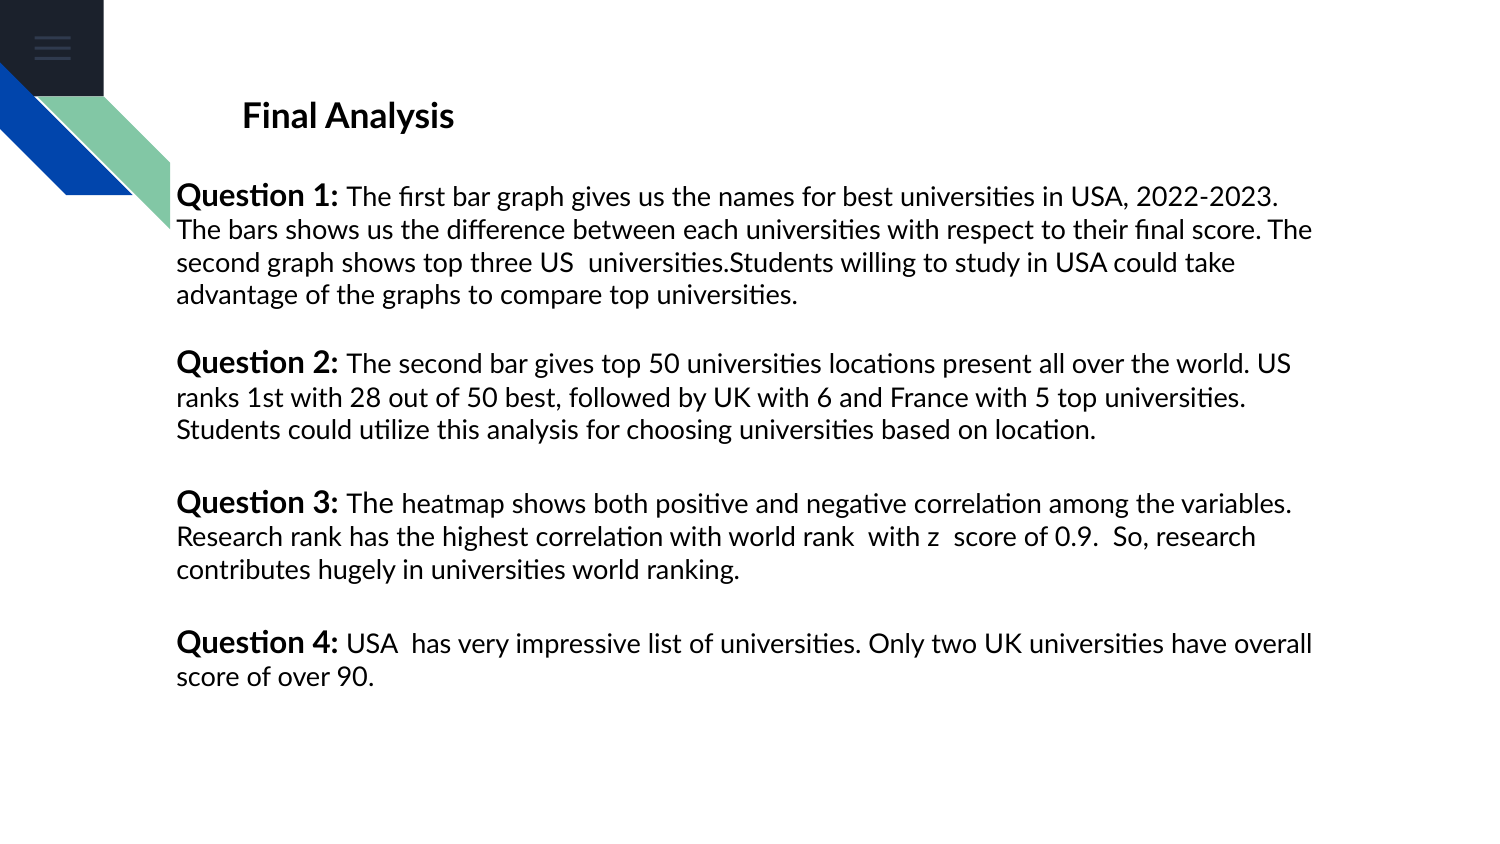

#
Final Analysis
Question 1: The first bar graph gives us the names for best universities in USA, 2022-2023. The bars shows us the difference between each universities with respect to their final score. The second graph shows top three US  universities.Students willing to study in USA could take advantage of the graphs to compare top universities.

Question 2: The second bar gives top 50 universities locations present all over the world. US ranks 1st with 28 out of 50 best, followed by UK with 6 and France with 5 top universities. Students could utilize this analysis for choosing universities based on location.

Question 3: The heatmap shows both positive and negative correlation among the variables. Research rank has the highest correlation with world rank  with z  score of 0.9.  So, research contributes hugely in universities world ranking.

Question 4: USA  has very impressive list of universities. Only two UK universities have overall score of over 90.